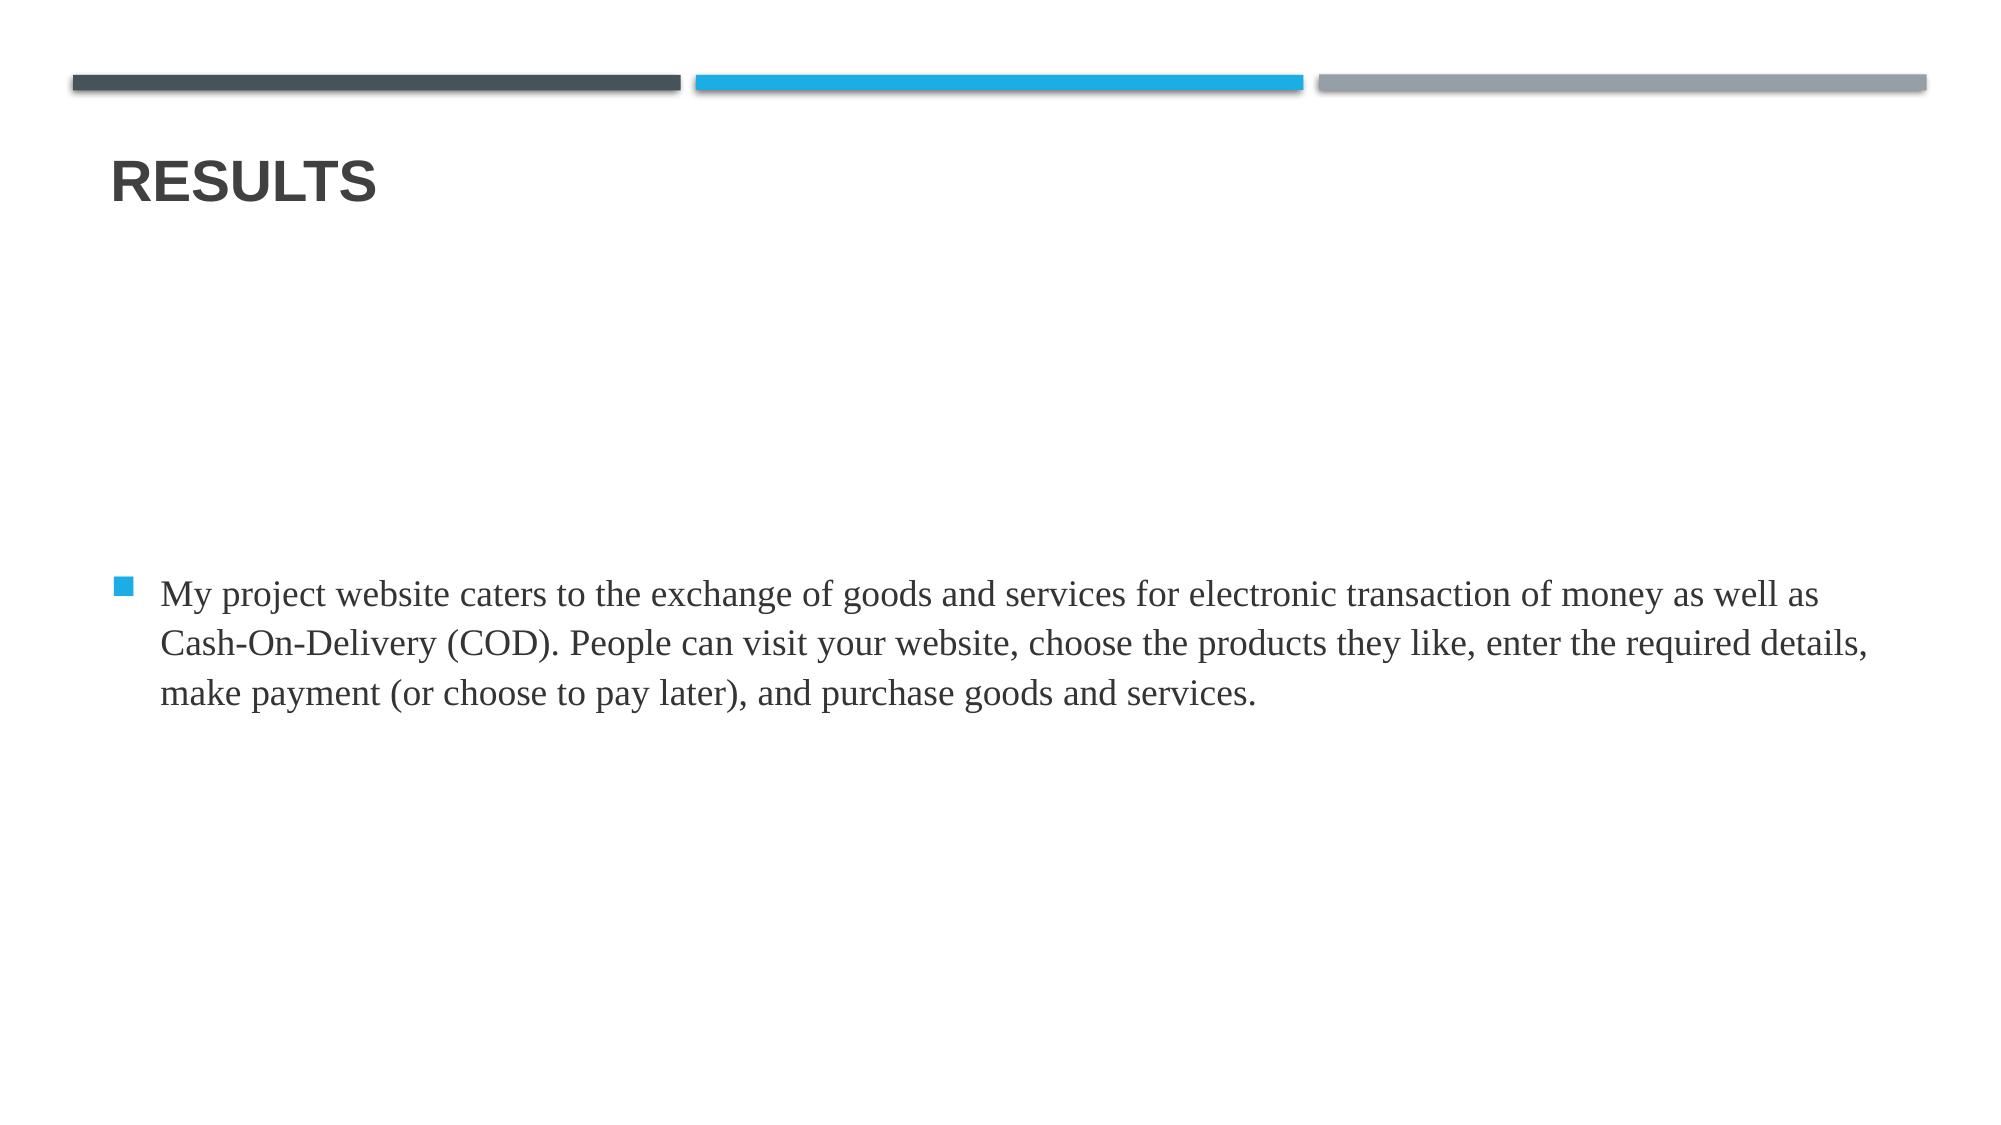

# Results
My project website caters to the exchange of goods and services for electronic transaction of money as well as Cash-On-Delivery (COD). People can visit your website, choose the products they like, enter the required details, make payment (or choose to pay later), and purchase goods and services.